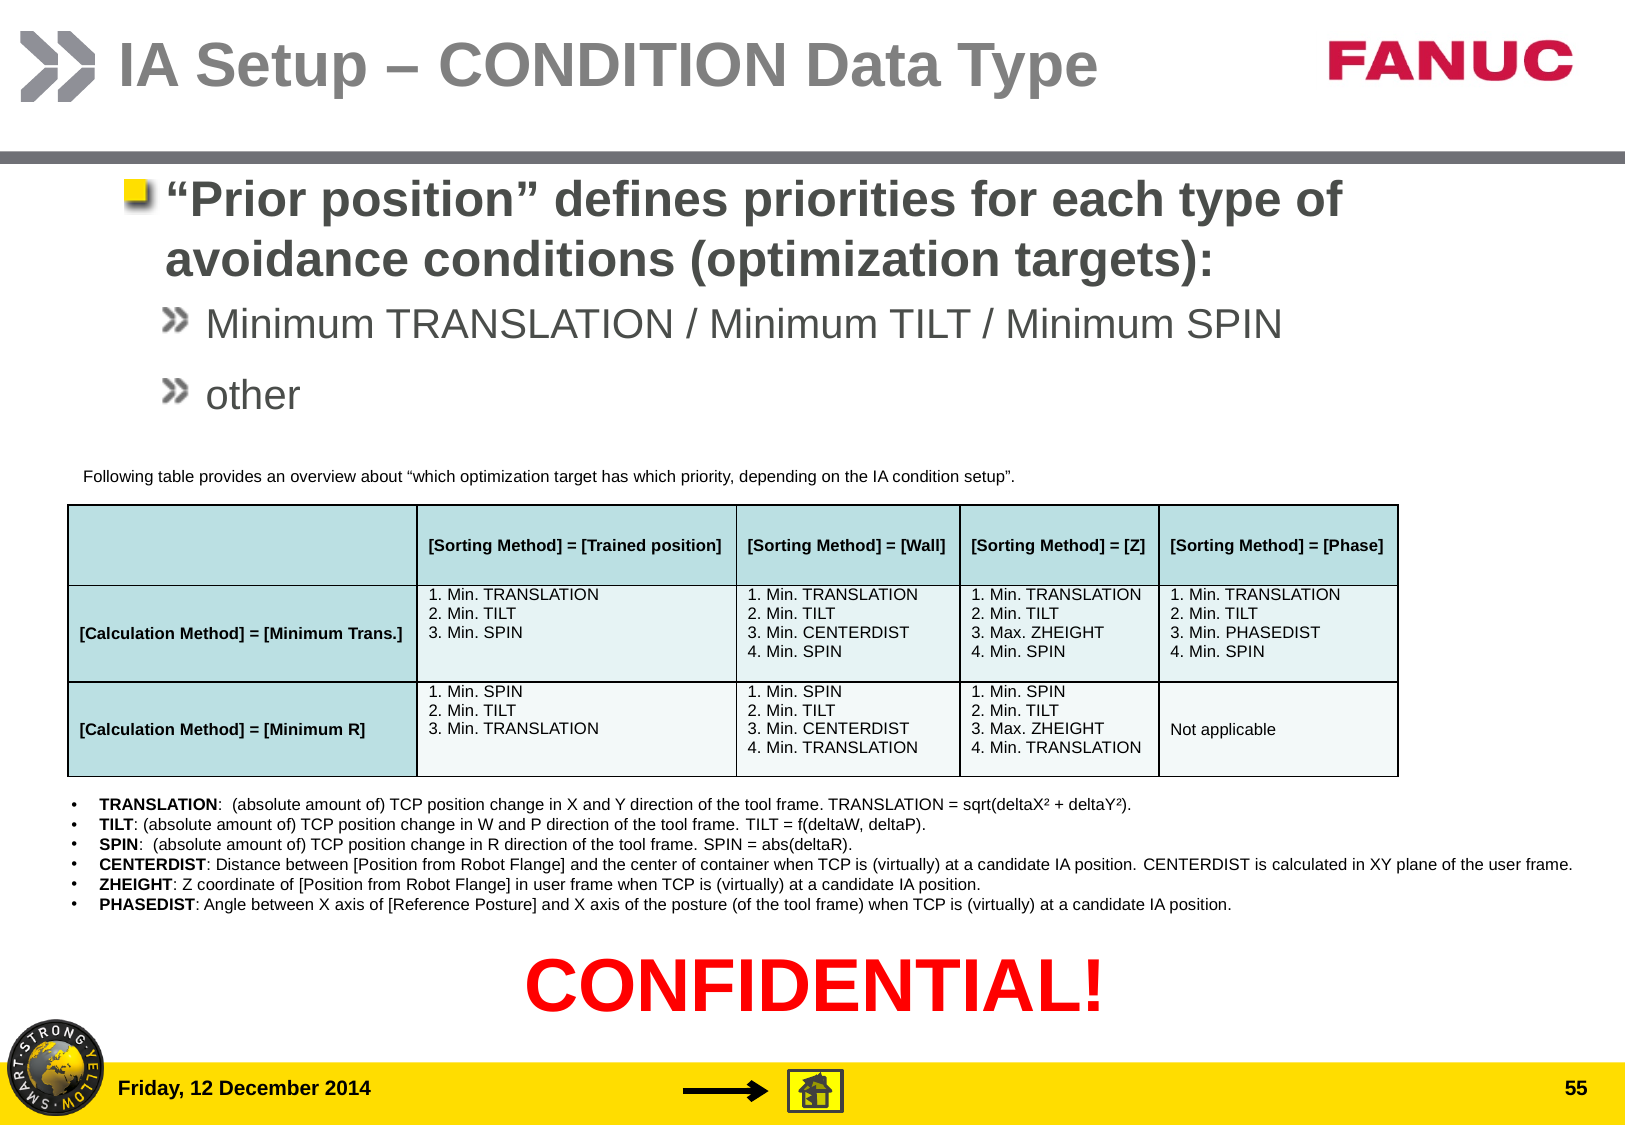

# IA Setup – CONDITION Data Type
“Prior position” defines priorities for each type of avoidance conditions (optimization targets):
Minimum TRANSLATION / Minimum TILT / Minimum SPIN
other
Following table provides an overview about “which optimization target has which priority, depending on the IA condition setup”.
|  | [Sorting Method] = [Trained position] | [Sorting Method] = [Wall] | [Sorting Method] = [Z] | [Sorting Method] = [Phase] |
| --- | --- | --- | --- | --- |
| [Calculation Method] = [Minimum Trans.] | 1. Min. TRANSLATION 2. Min. TILT 3. Min. SPIN | 1. Min. TRANSLATION 2. Min. TILT 3. Min. CENTERDIST 4. Min. SPIN | 1. Min. TRANSLATION 2. Min. TILT 3. Max. ZHEIGHT 4. Min. SPIN | 1. Min. TRANSLATION 2. Min. TILT 3. Min. PHASEDIST 4. Min. SPIN |
| [Calculation Method] = [Minimum R] | 1. Min. SPIN 2. Min. TILT 3. Min. TRANSLATION | 1. Min. SPIN 2. Min. TILT 3. Min. CENTERDIST 4. Min. TRANSLATION | 1. Min. SPIN 2. Min. TILT 3. Max. ZHEIGHT 4. Min. TRANSLATION | Not applicable |
TRANSLATION:  (absolute amount of) TCP position change in X and Y direction of the tool frame. TRANSLATION = sqrt(deltaX² + deltaY²).
TILT: (absolute amount of) TCP position change in W and P direction of the tool frame. TILT = f(deltaW, deltaP).
SPIN:  (absolute amount of) TCP position change in R direction of the tool frame. SPIN = abs(deltaR).
CENTERDIST: Distance between [Position from Robot Flange] and the center of container when TCP is (virtually) at a candidate IA position. CENTERDIST is calculated in XY plane of the user frame.
ZHEIGHT: Z coordinate of [Position from Robot Flange] in user frame when TCP is (virtually) at a candidate IA position.
PHASEDIST: Angle between X axis of [Reference Posture] and X axis of the posture (of the tool frame) when TCP is (virtually) at a candidate IA position.
CONFIDENTIAL!
Friday, 12 December 2014
55